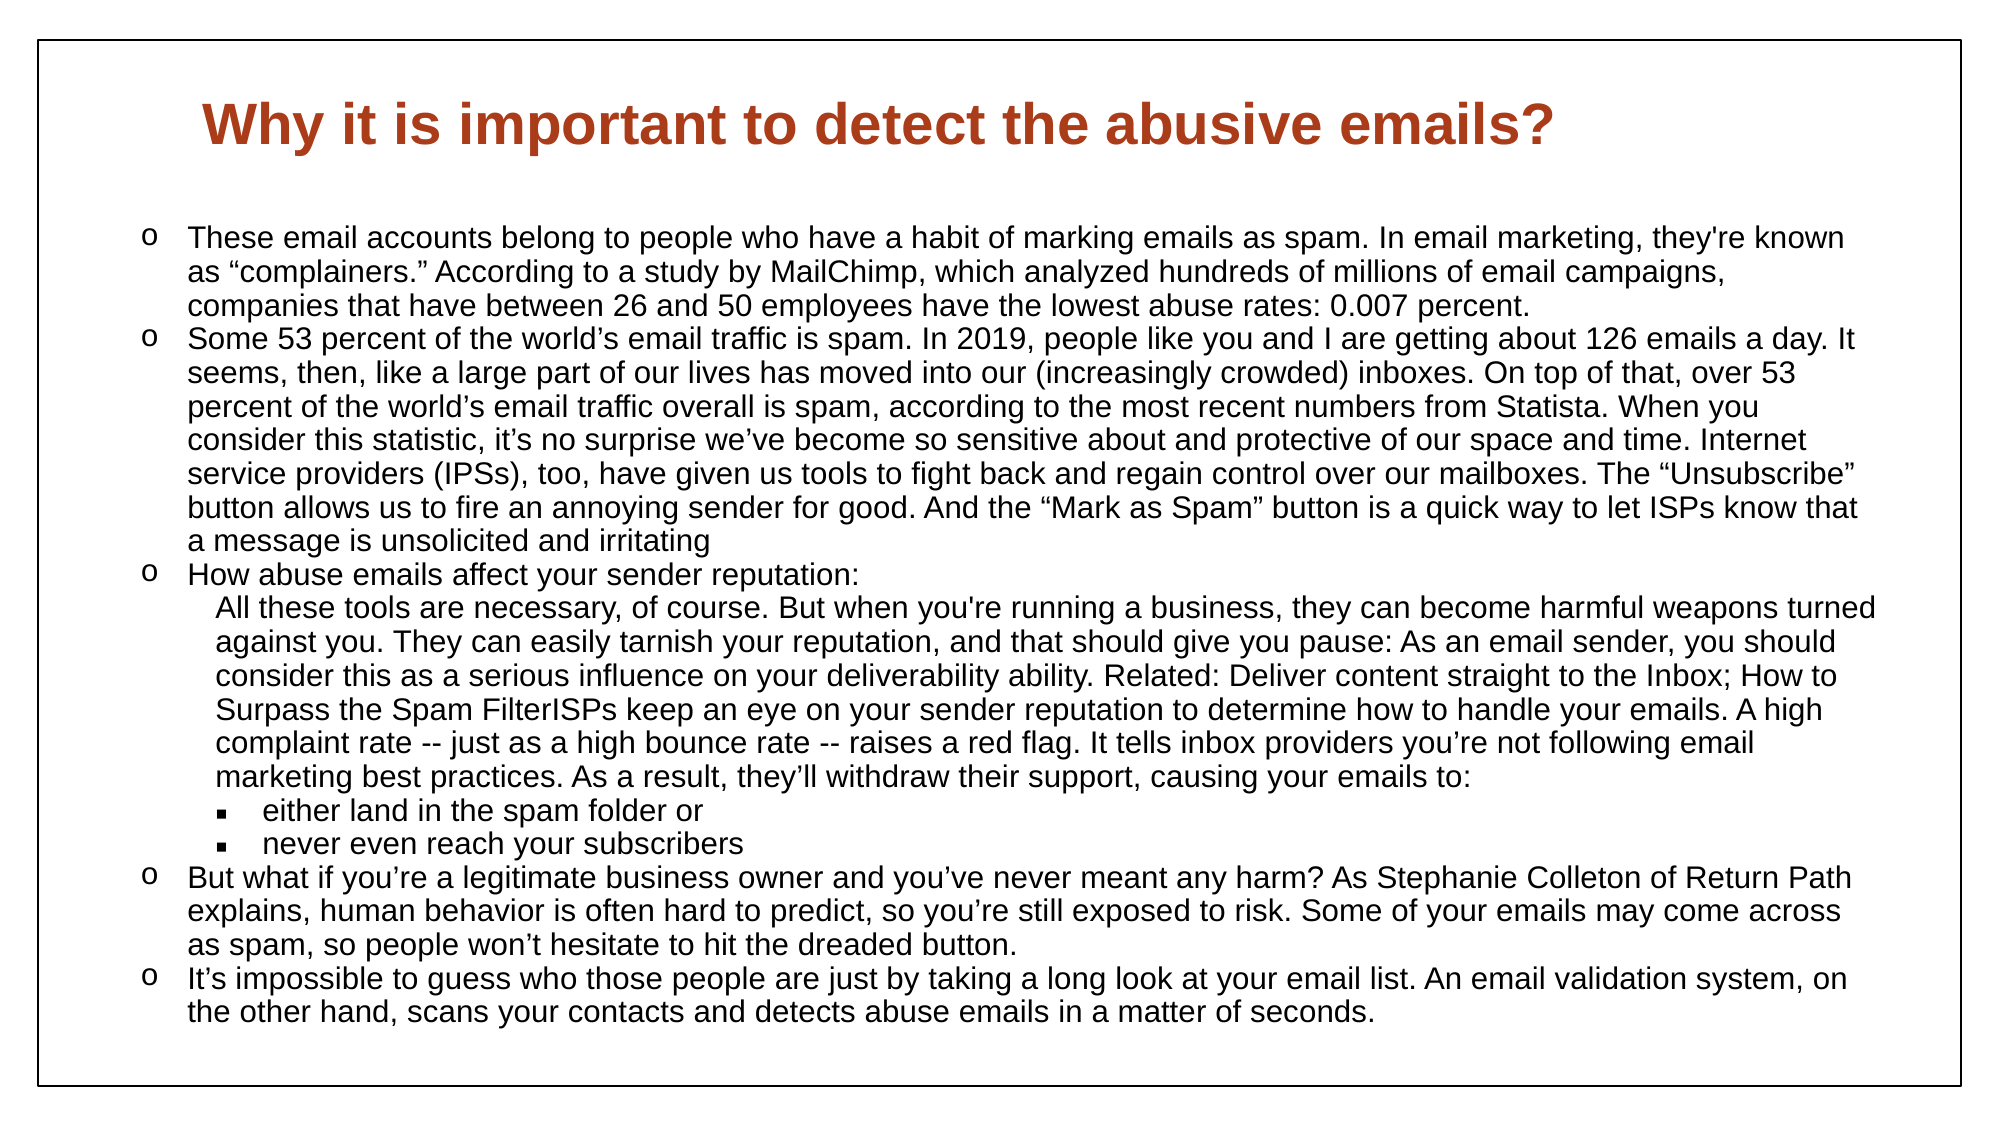

# Why it is important to detect the abusive emails?
These email accounts belong to people who have a habit of marking emails as spam. In email marketing, they're known as “complainers.” According to a study by MailChimp, which analyzed hundreds of millions of email campaigns, companies that have between 26 and 50 employees have the lowest abuse rates: 0.007 percent.
Some 53 percent of the world’s email traffic is spam. In 2019, people like you and I are getting about 126 emails a day. It seems, then, like a large part of our lives has moved into our (increasingly crowded) inboxes. On top of that, over 53 percent of the world’s email traffic overall is spam, according to the most recent numbers from Statista. When you consider this statistic, it’s no surprise we’ve become so sensitive about and protective of our space and time. Internet service providers (IPSs), too, have given us tools to fight back and regain control over our mailboxes. The “Unsubscribe” button allows us to fire an annoying sender for good. And the “Mark as Spam” button is a quick way to let ISPs know that a message is unsolicited and irritating
How abuse emails affect your sender reputation:
All these tools are necessary, of course. But when you're running a business, they can become harmful weapons turned against you. They can easily tarnish your reputation, and that should give you pause: As an email sender, you should consider this as a serious influence on your deliverability ability. Related: Deliver content straight to the Inbox; How to Surpass the Spam FilterISPs keep an eye on your sender reputation to determine how to handle your emails. A high complaint rate -- just as a high bounce rate -- raises a red flag. It tells inbox providers you’re not following email marketing best practices. As a result, they’ll withdraw their support, causing your emails to:
either land in the spam folder or
never even reach your subscribers
But what if you’re a legitimate business owner and you’ve never meant any harm? As Stephanie Colleton of Return Path explains, human behavior is often hard to predict, so you’re still exposed to risk. Some of your emails may come across as spam, so people won’t hesitate to hit the dreaded button.
It’s impossible to guess who those people are just by taking a long look at your email list. An email validation system, on the other hand, scans your contacts and detects abuse emails in a matter of seconds.